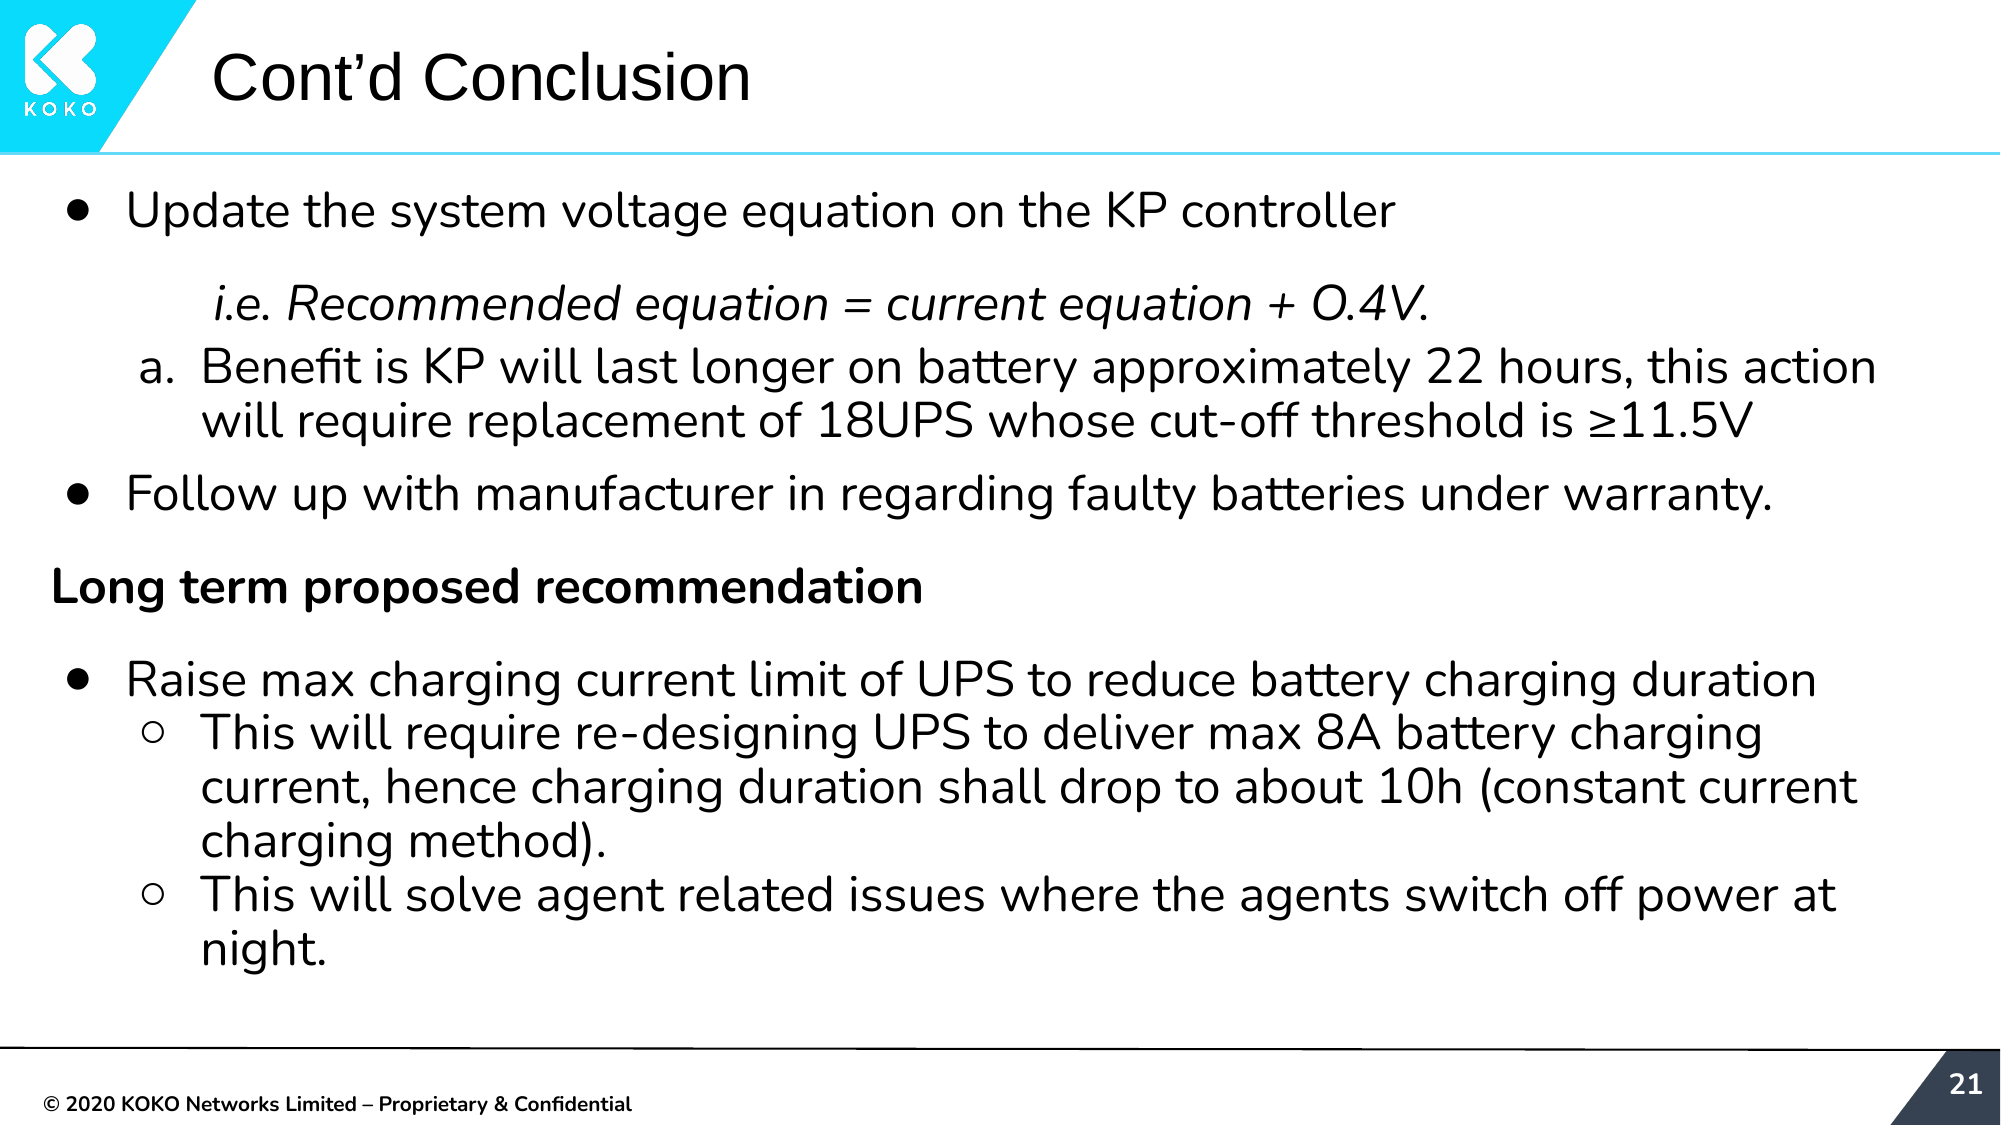

# Cont’d Conclusion
Update the system voltage equation on the KP controller
 i.e. Recommended equation = current equation + O.4V.
Benefit is KP will last longer on battery approximately 22 hours, this action will require replacement of 18UPS whose cut-off threshold is ≥11.5V
Follow up with manufacturer in regarding faulty batteries under warranty.
Long term proposed recommendation
Raise max charging current limit of UPS to reduce battery charging duration
This will require re-designing UPS to deliver max 8A battery charging current, hence charging duration shall drop to about 10h (constant current charging method).
This will solve agent related issues where the agents switch off power at night.
21